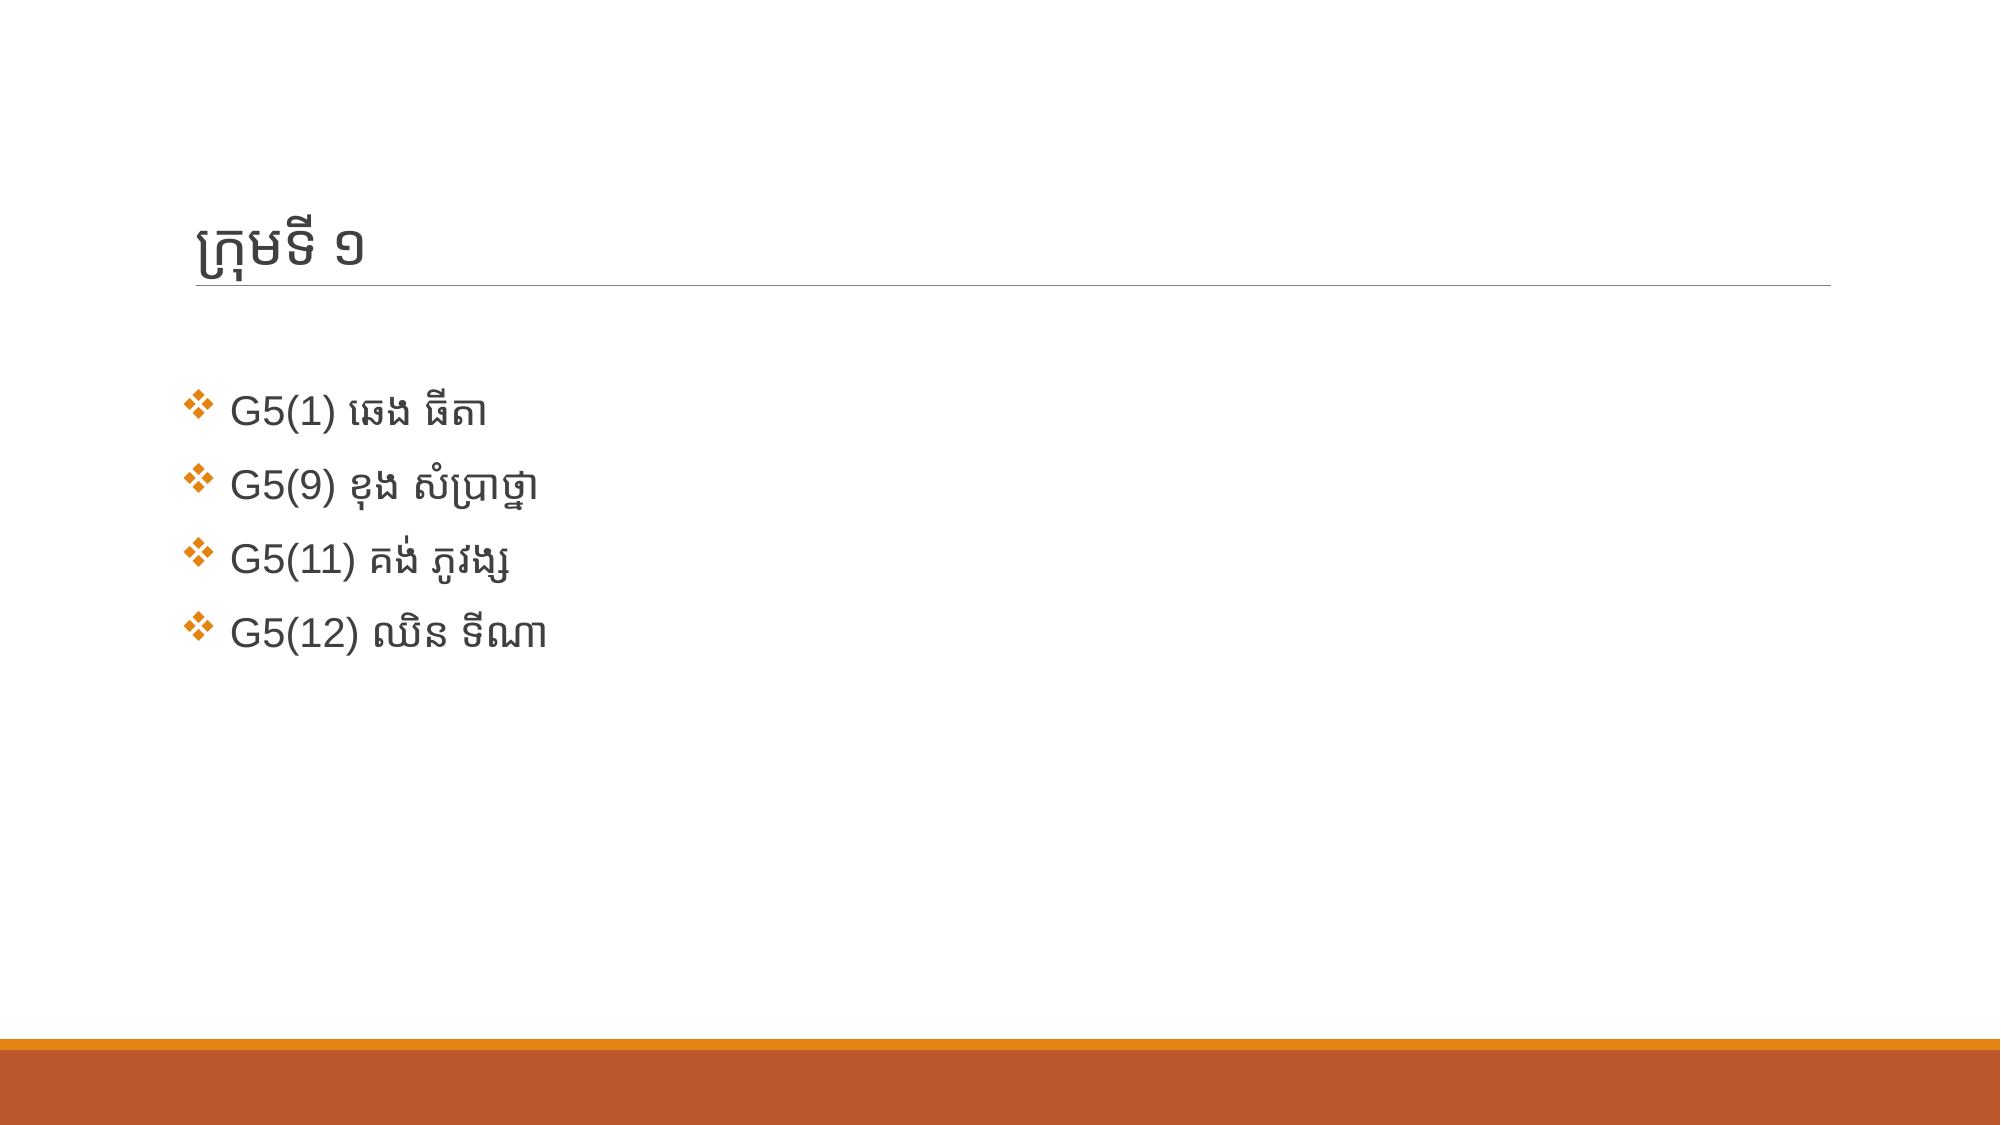

# ក្រុមទី ១

 G5(1) ឆេង ធីតា
 G5(9) ខុង សំប្រាថ្នា
 G5(11) គង់ ភូវង្ស
 G5(12) ឈិន ទីណា